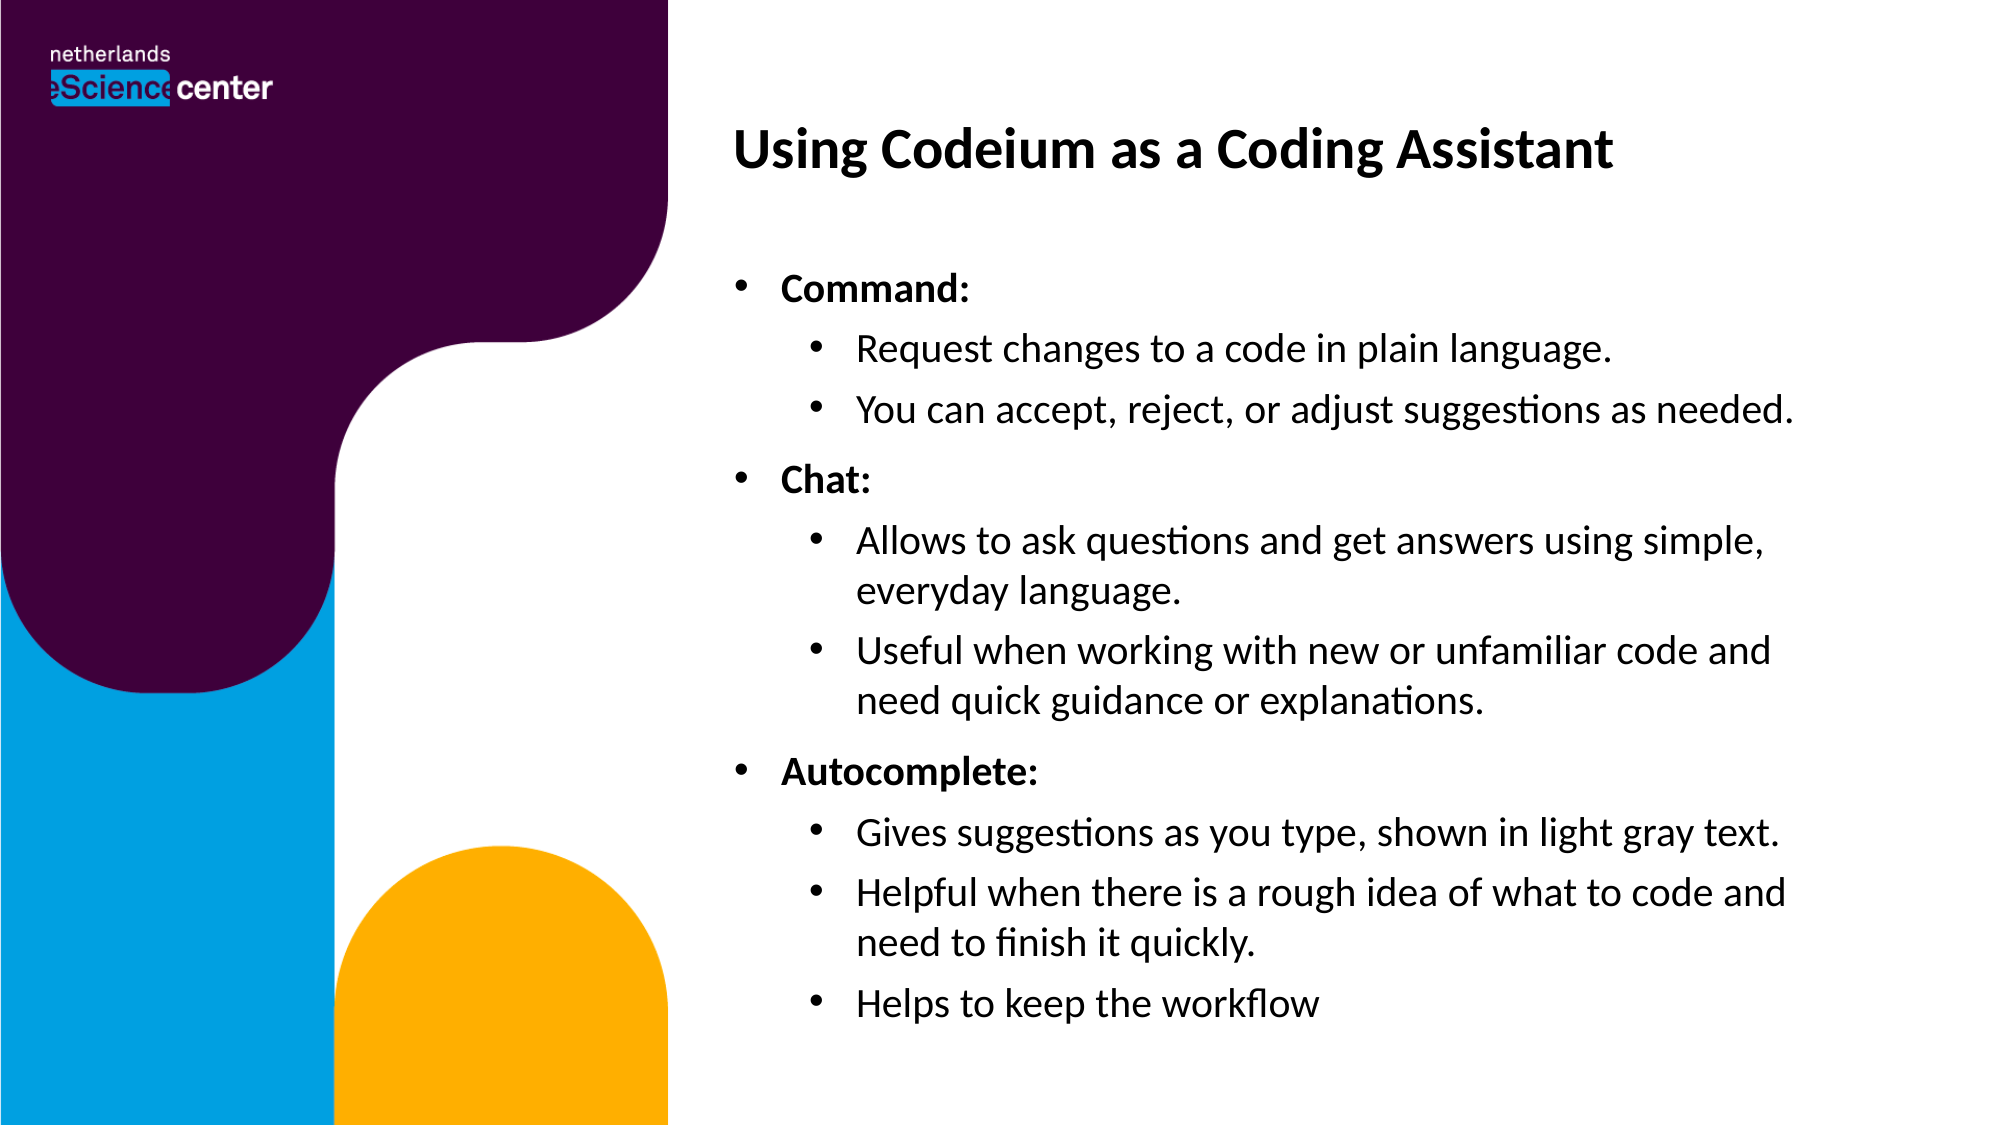

Using Codeium as a Coding Assistant
Command:
Request changes to a code in plain language.
You can accept, reject, or adjust suggestions as needed.
Chat:
Allows to ask questions and get answers using simple, everyday language.
Useful when working with new or unfamiliar code and need quick guidance or explanations.
Autocomplete:
Gives suggestions as you type, shown in light gray text.
Helpful when there is a rough idea of what to code and need to finish it quickly.
Helps to keep the workflow